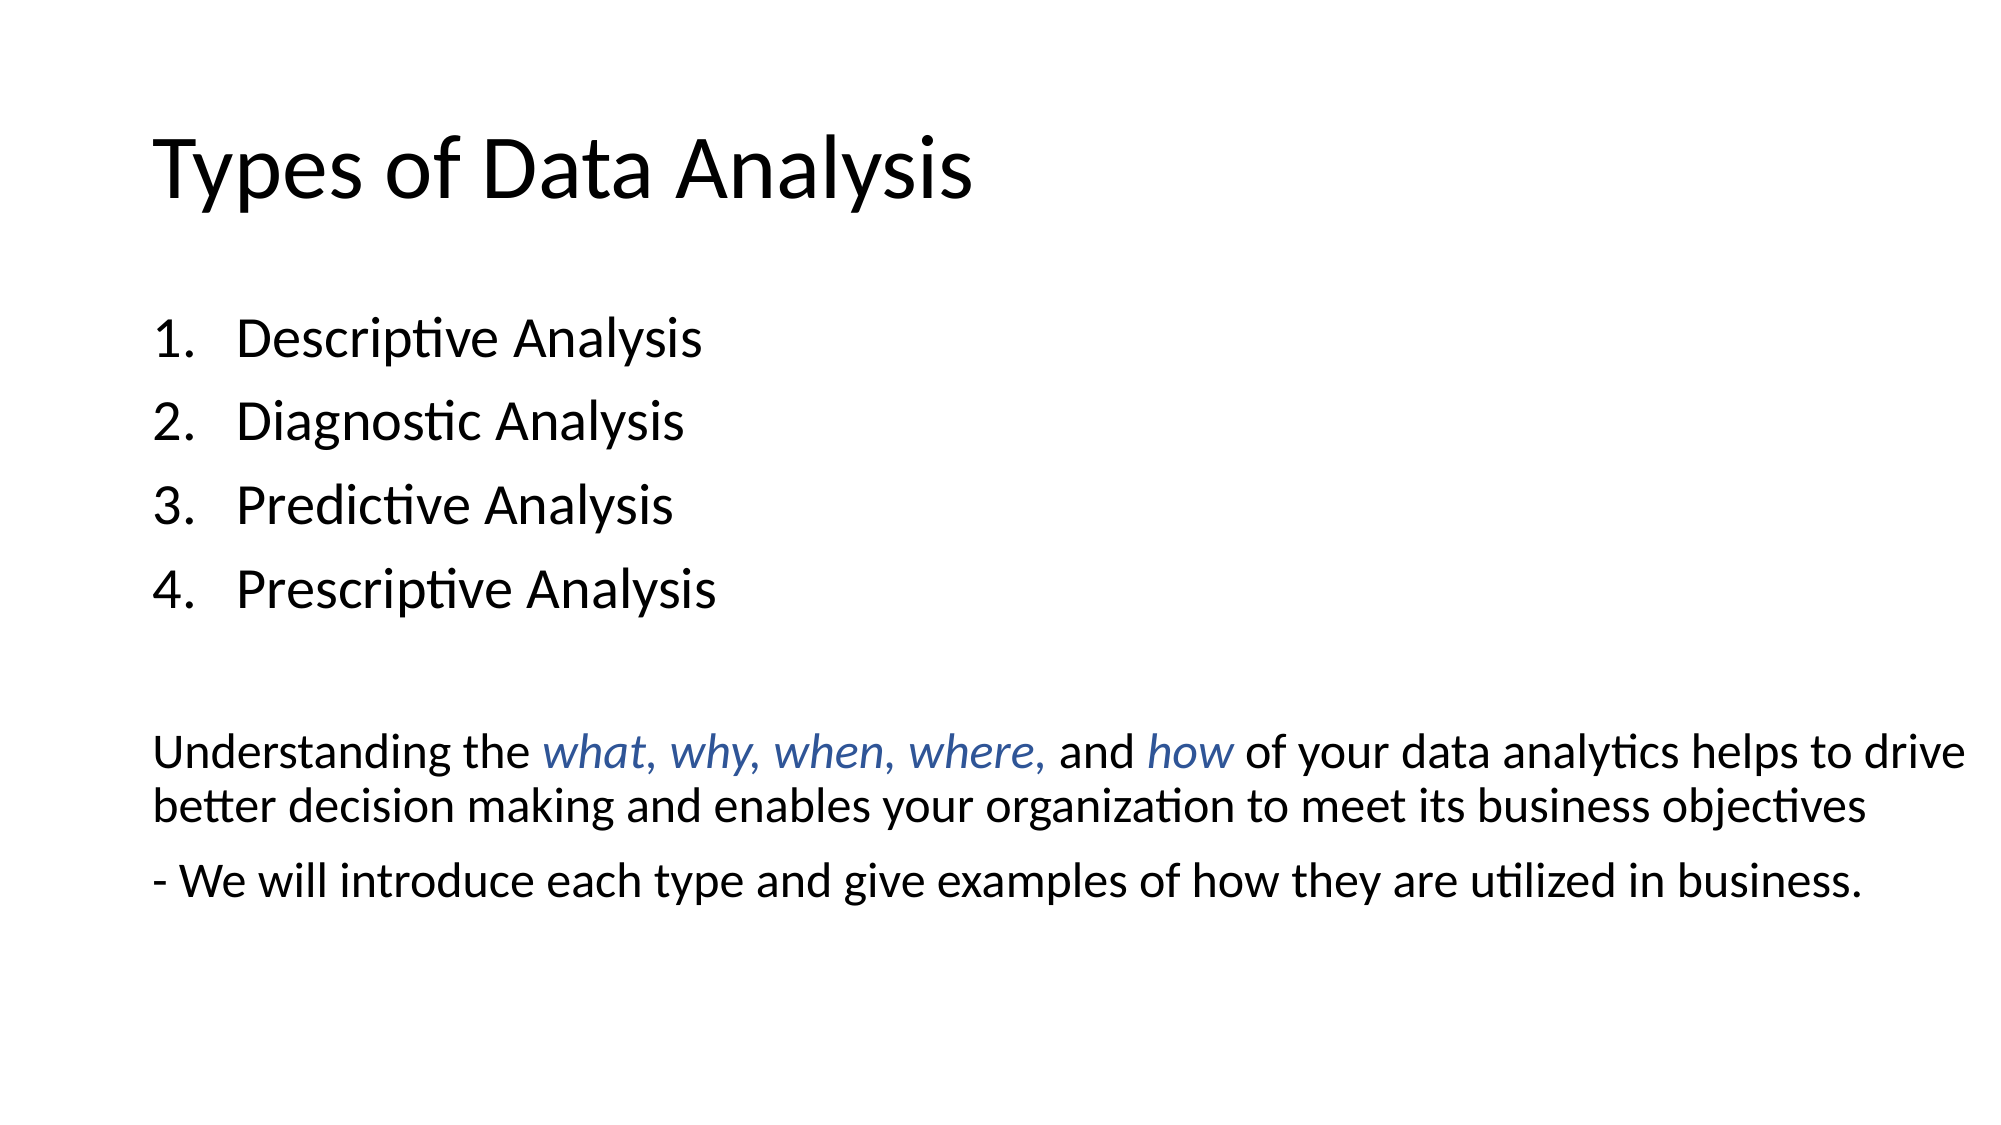

# Types of Data Analysis
Descriptive Analysis
Diagnostic Analysis
Predictive Analysis
Prescriptive Analysis

Understanding the what, why, when, where, and how of your data analytics helps to drive better decision making and enables your organization to meet its business objectives
- We will introduce each type and give examples of how they are utilized in business.